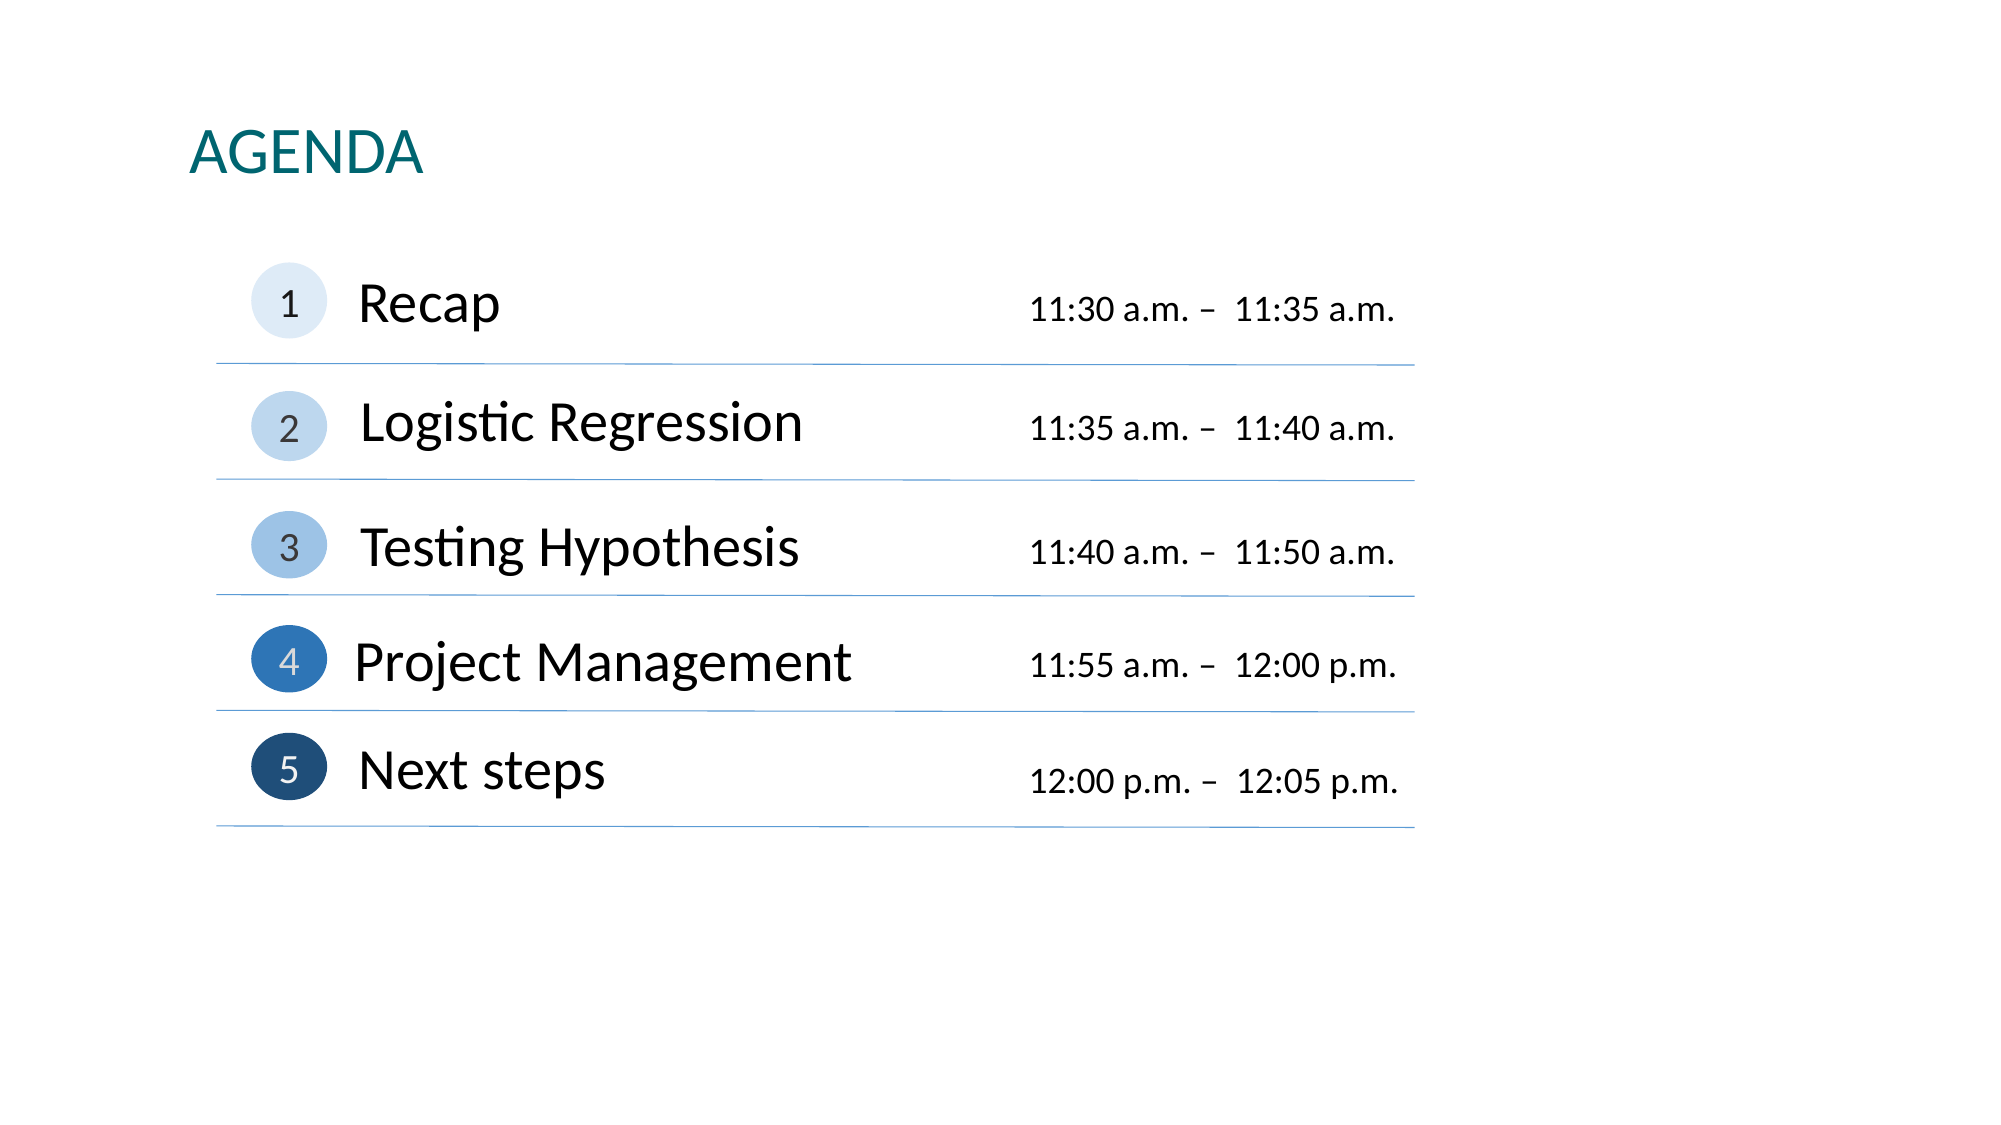

1.1 AGENDA
Recap
1
11:30 a.m. –  11:35 a.m.
Logistic Regression
2
11:35 a.m. –  11:40 a.m.
Testing Hypothesis
3
11:40 a.m. –  11:50 a.m.
Project Management
4
11:55 a.m. –  12:00 p.m.
Next steps
5
12:00 p.m. –  12:05 p.m.